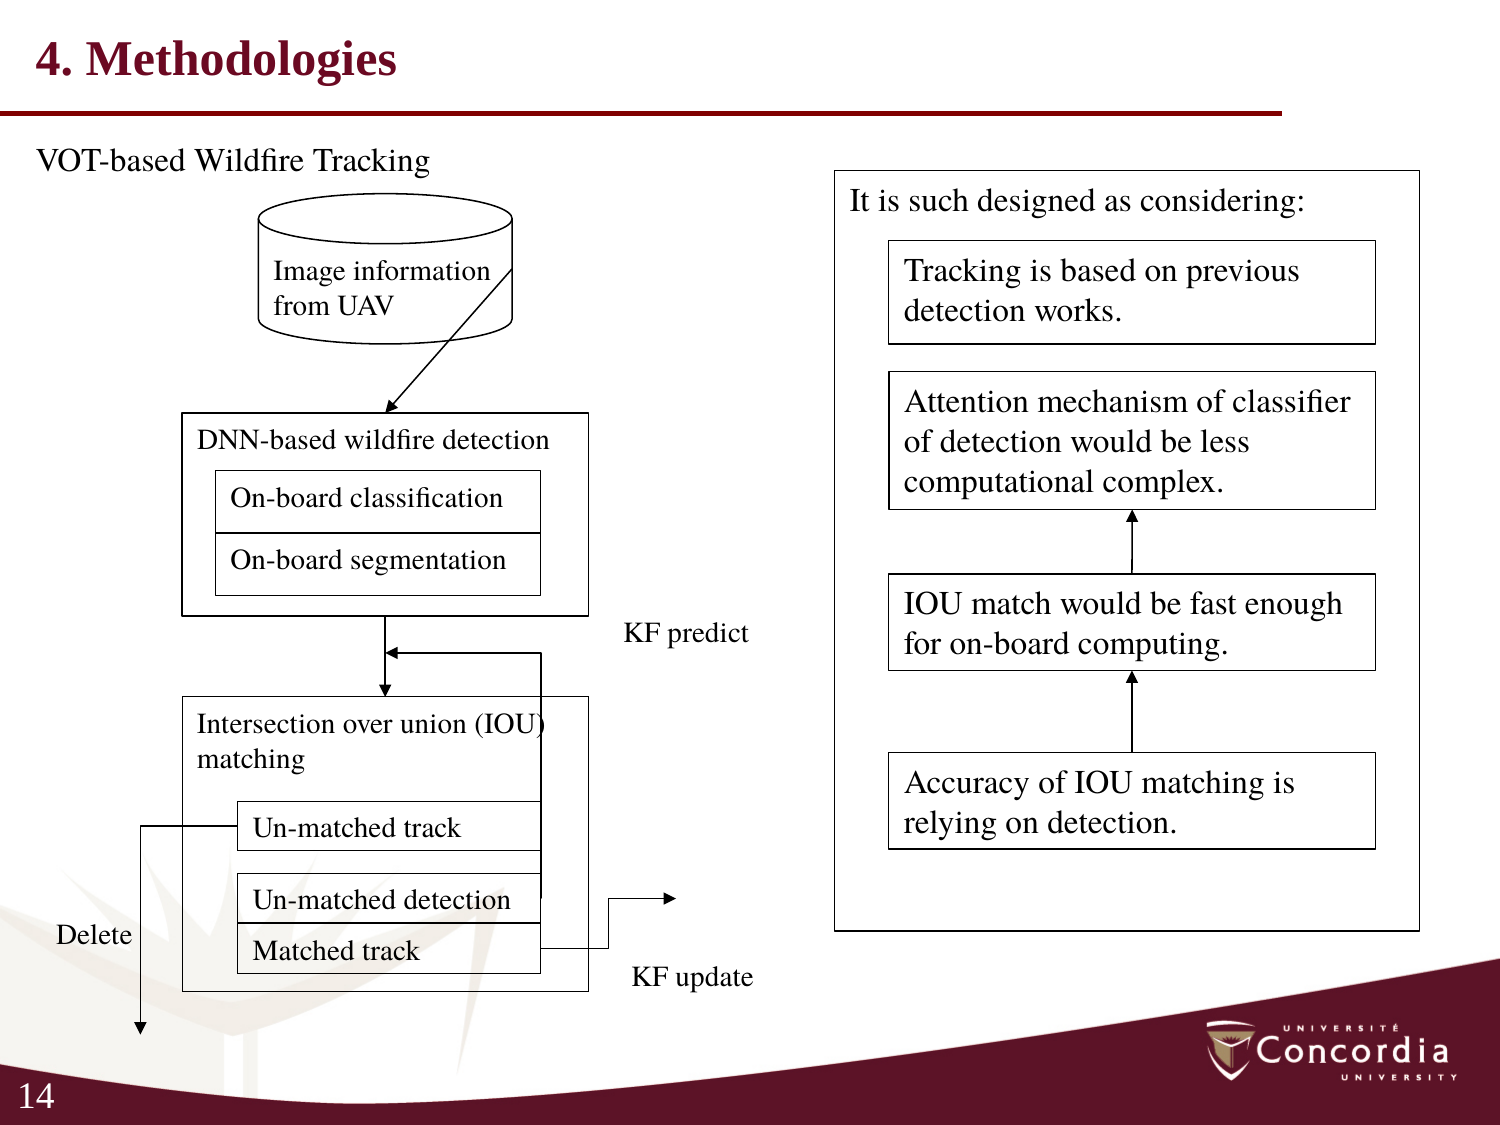

4. Methodologies
VOT-based Wildfire Tracking
It is such designed as considering:

Image information from UAV

DNN-based wildfire detection
On-board classification
On-board segmentation
KF predict
Intersection over union (IOU) matching

Un-matched track
Un-matched detection
Matched track
KF update
Tracking is based on previous detection works.
Attention mechanism of classifier of detection would be less computational complex.
IOU match would be fast enough for on-board computing.
Accuracy of IOU matching is relying on detection.
Delete